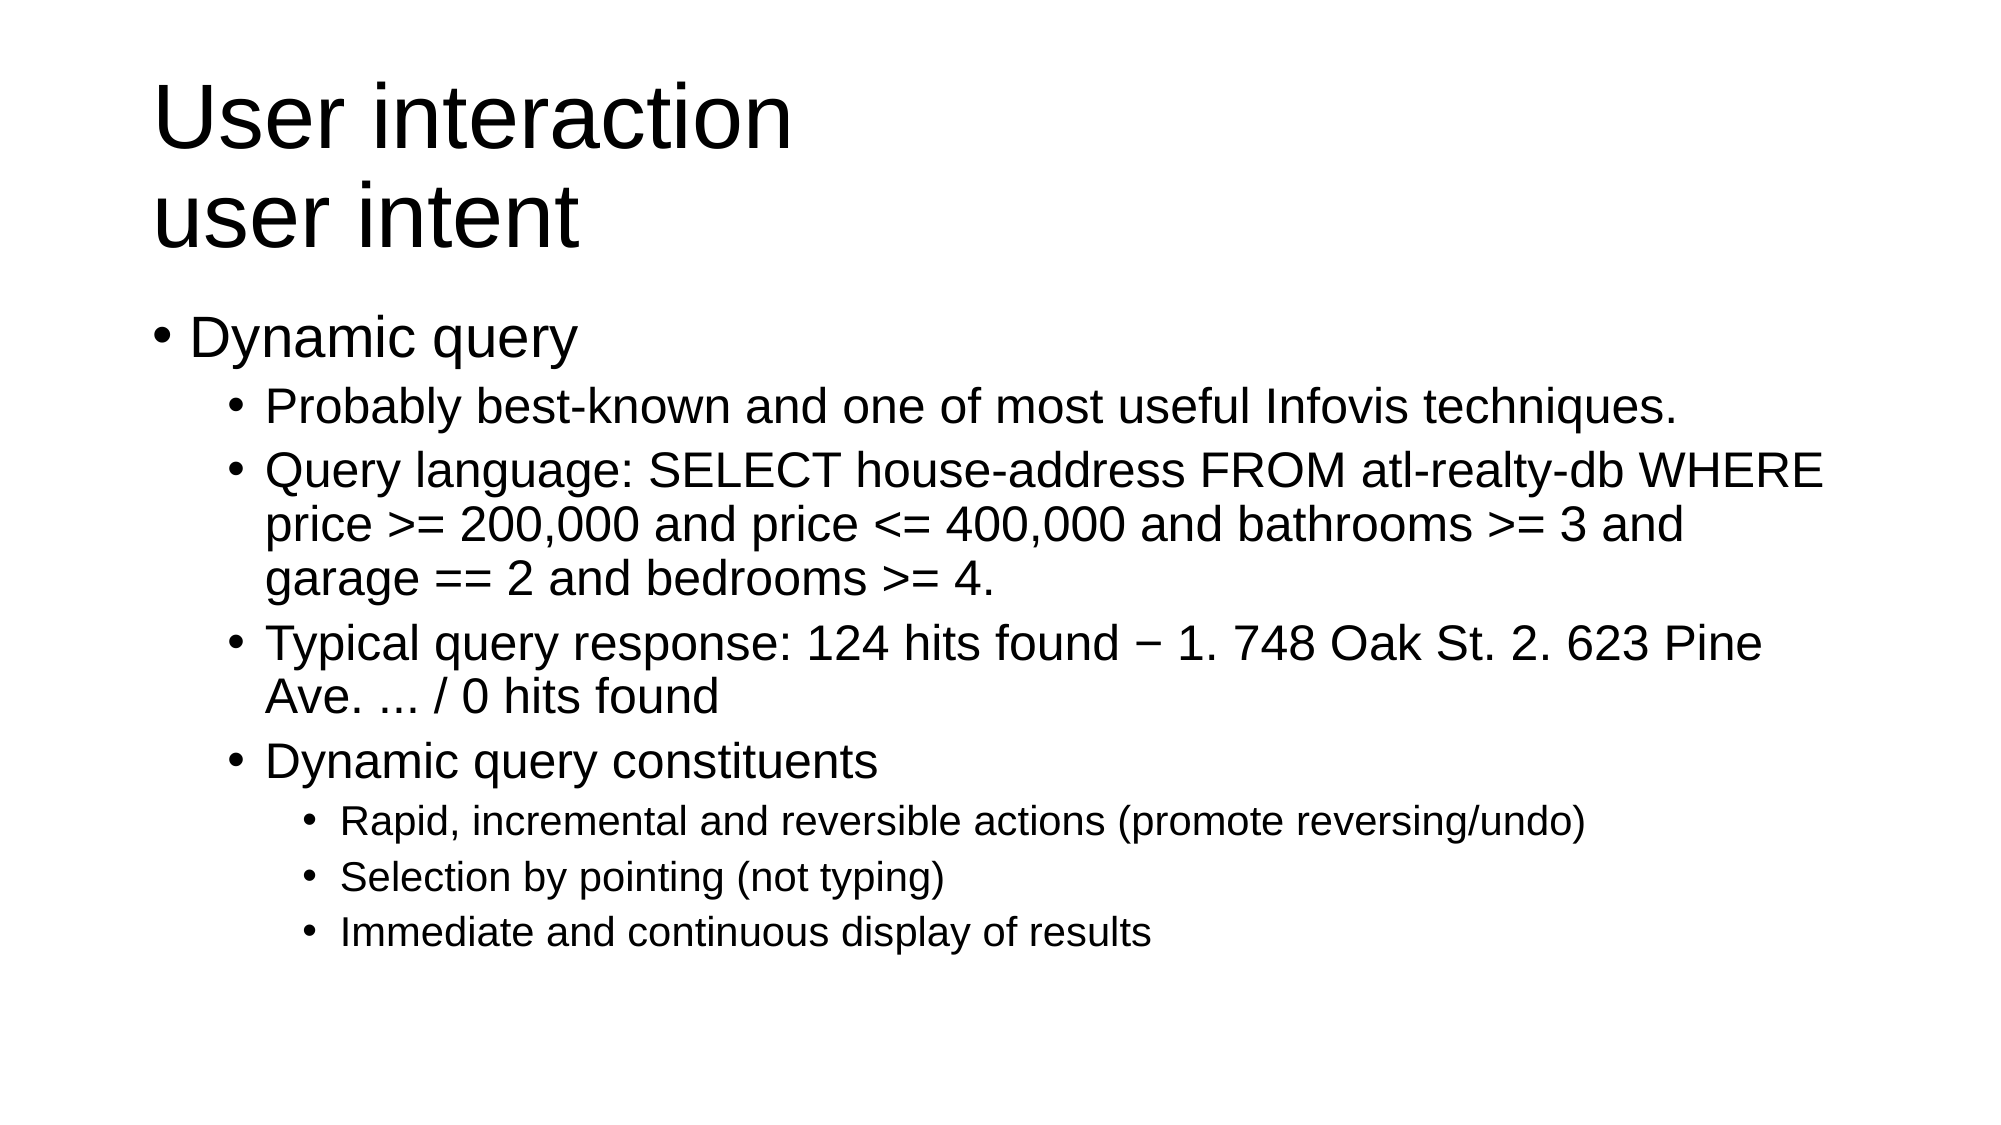

# User interaction user intent
Dynamic query
Probably best-known and one of most useful Infovis techniques.
Query language: SELECT house-address FROM atl-realty-db WHERE price >= 200,000 and price <= 400,000 and bathrooms >= 3 and garage == 2 and bedrooms >= 4.
Typical query response: 124 hits found − 1. 748 Oak St. 2. 623 Pine Ave. ... / 0 hits found
Dynamic query constituents
Rapid, incremental and reversible actions (promote reversing/undo)
Selection by pointing (not typing)
Immediate and continuous display of results